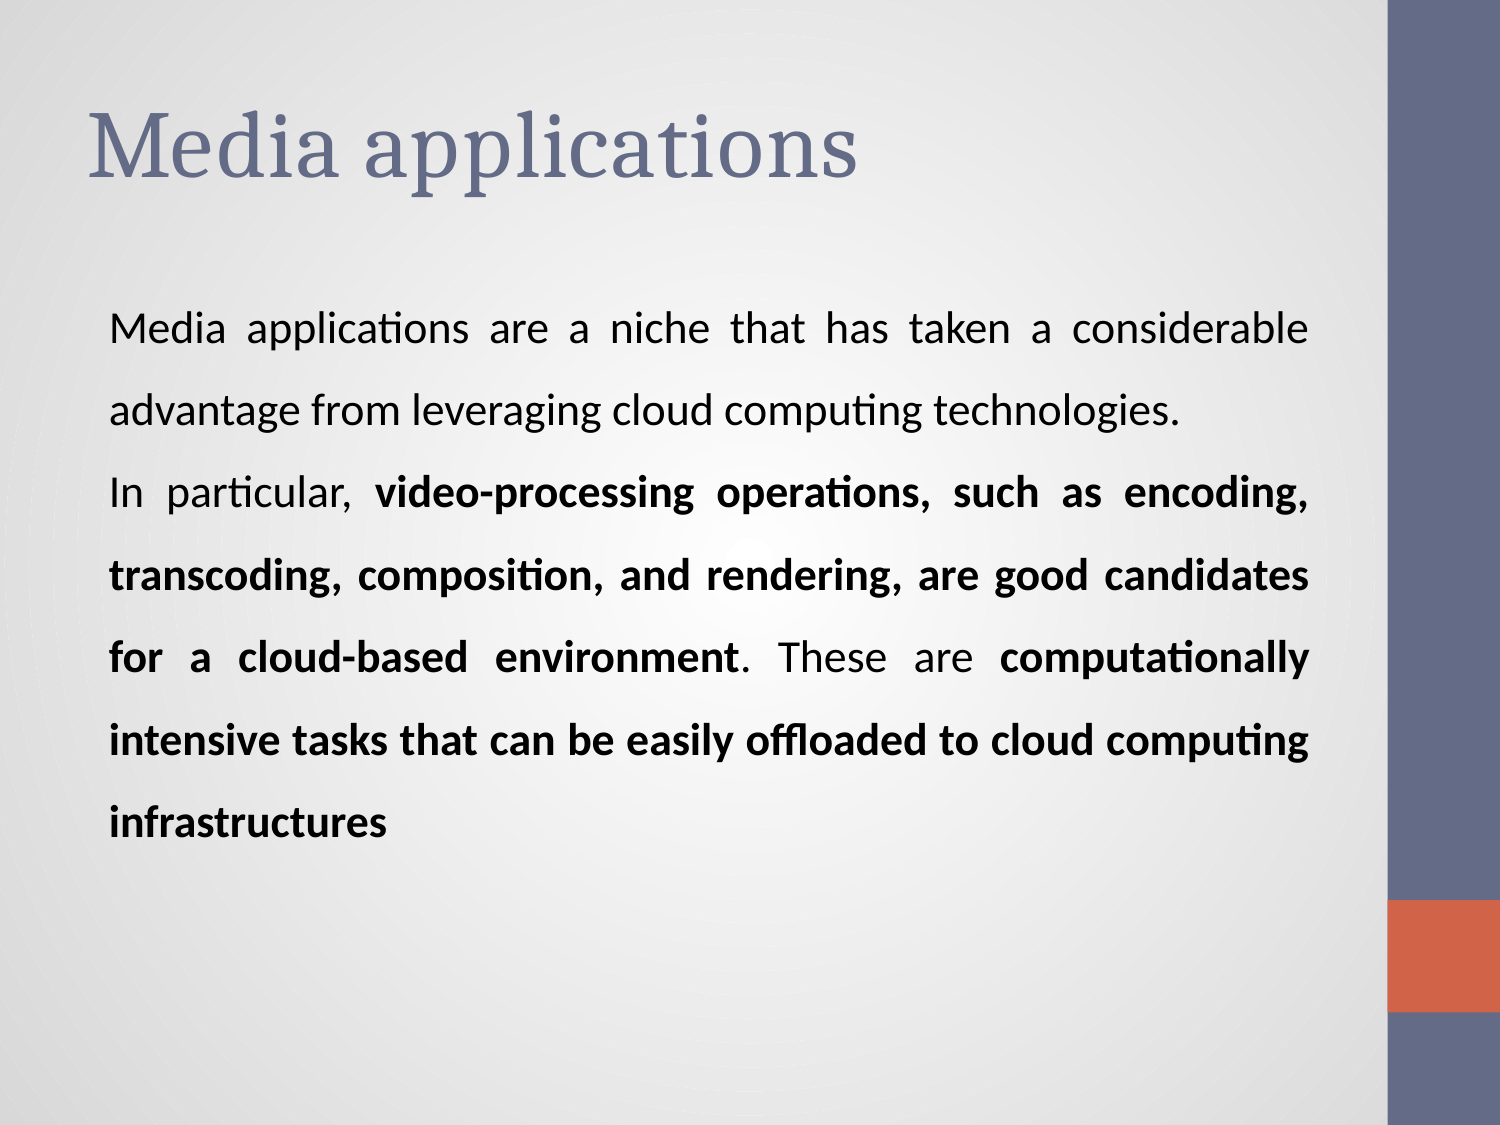

# Media applications
Media applications are a niche that has taken a considerable advantage from leveraging cloud computing technologies.
In particular, video-processing operations, such as encoding, transcoding, composition, and rendering, are good candidates for a cloud-based environment. These are computationally intensive tasks that can be easily offloaded to cloud computing infrastructures